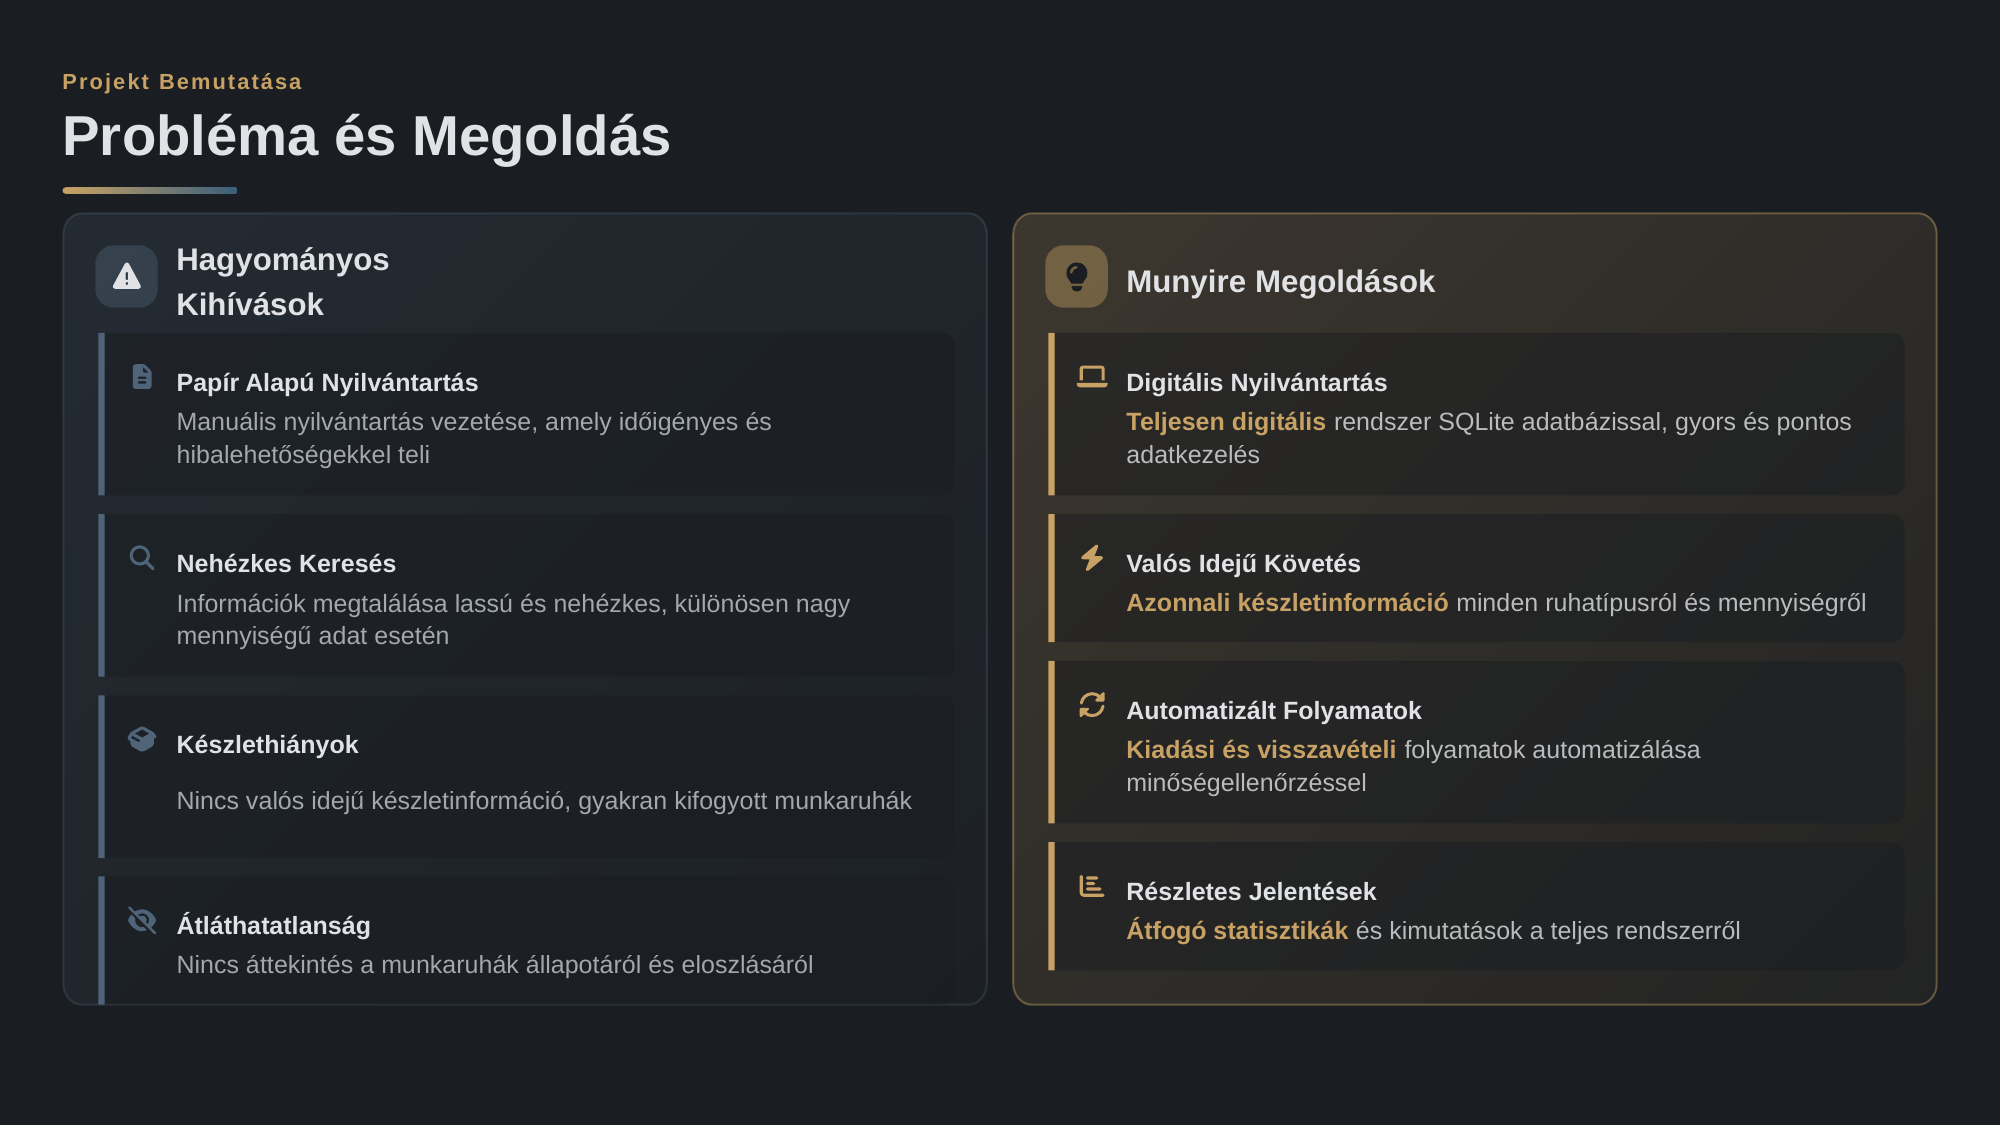

Projekt Bemutatása
Probléma és Megoldás

Hagyományos Kihívások
Munyire Megoldások

Papír Alapú Nyilvántartás
Digitális Nyilvántartás

Manuális nyilvántartás vezetése, amely időigényes és hibalehetőségekkel teli
Teljesen digitális rendszer SQLite adatbázissal, gyors és pontos adatkezelés

Nehézkes Keresés
Valós Idejű Követés

Információk megtalálása lassú és nehézkes, különösen nagy mennyiségű adat esetén
Azonnali készletinformáció minden ruhatípusról és mennyiségről

Automatizált Folyamatok

Készlethiányok

Kiadási és visszavételi folyamatok automatizálása minőségellenőrzéssel
Nincs valós idejű készletinformáció, gyakran kifogyott munkaruhák

Részletes Jelentések

Átláthatatlanság

Átfogó statisztikák és kimutatások a teljes rendszerről
Nincs áttekintés a munkaruhák állapotáról és eloszlásáról